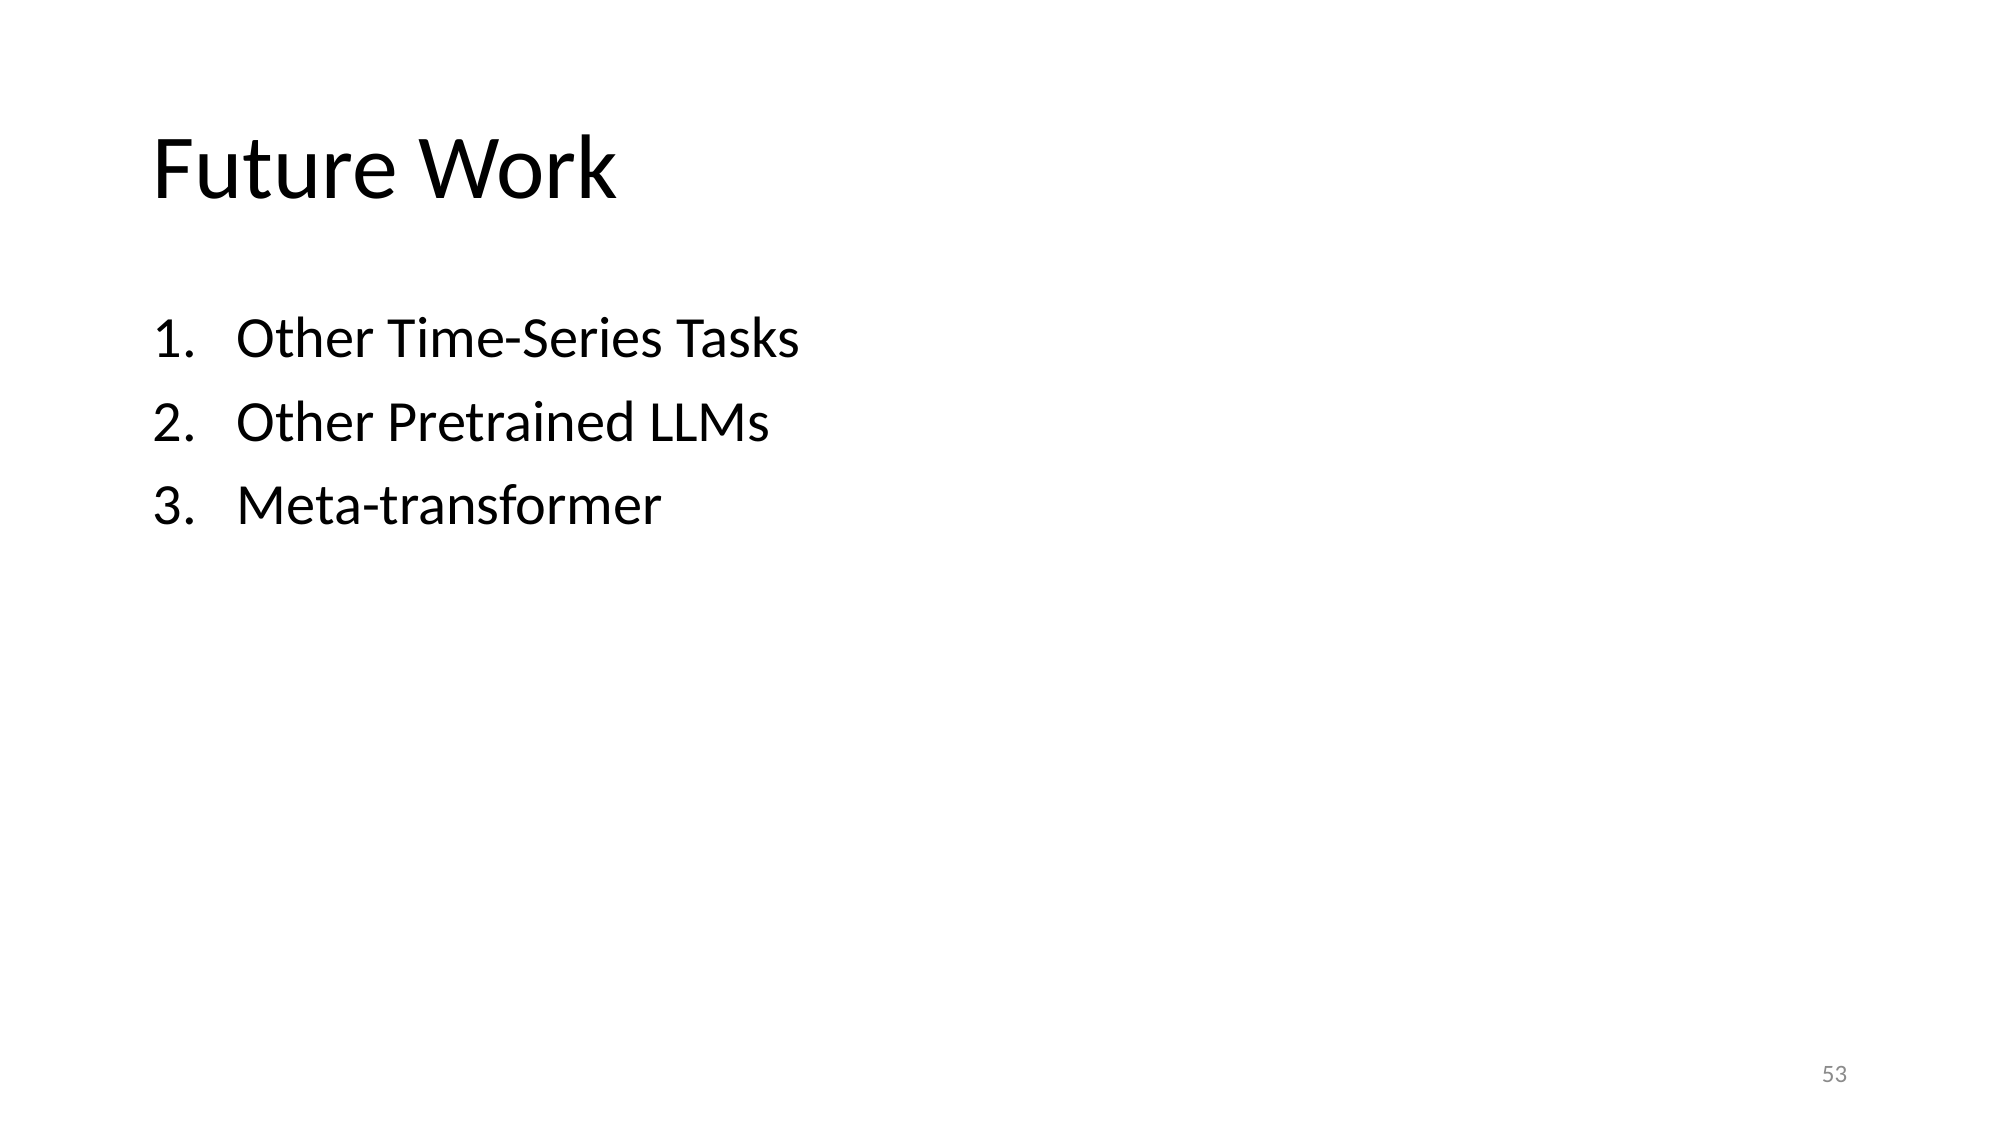

# Future Work
Other Time-Series Tasks
Other Pretrained LLMs
Meta-transformer
53